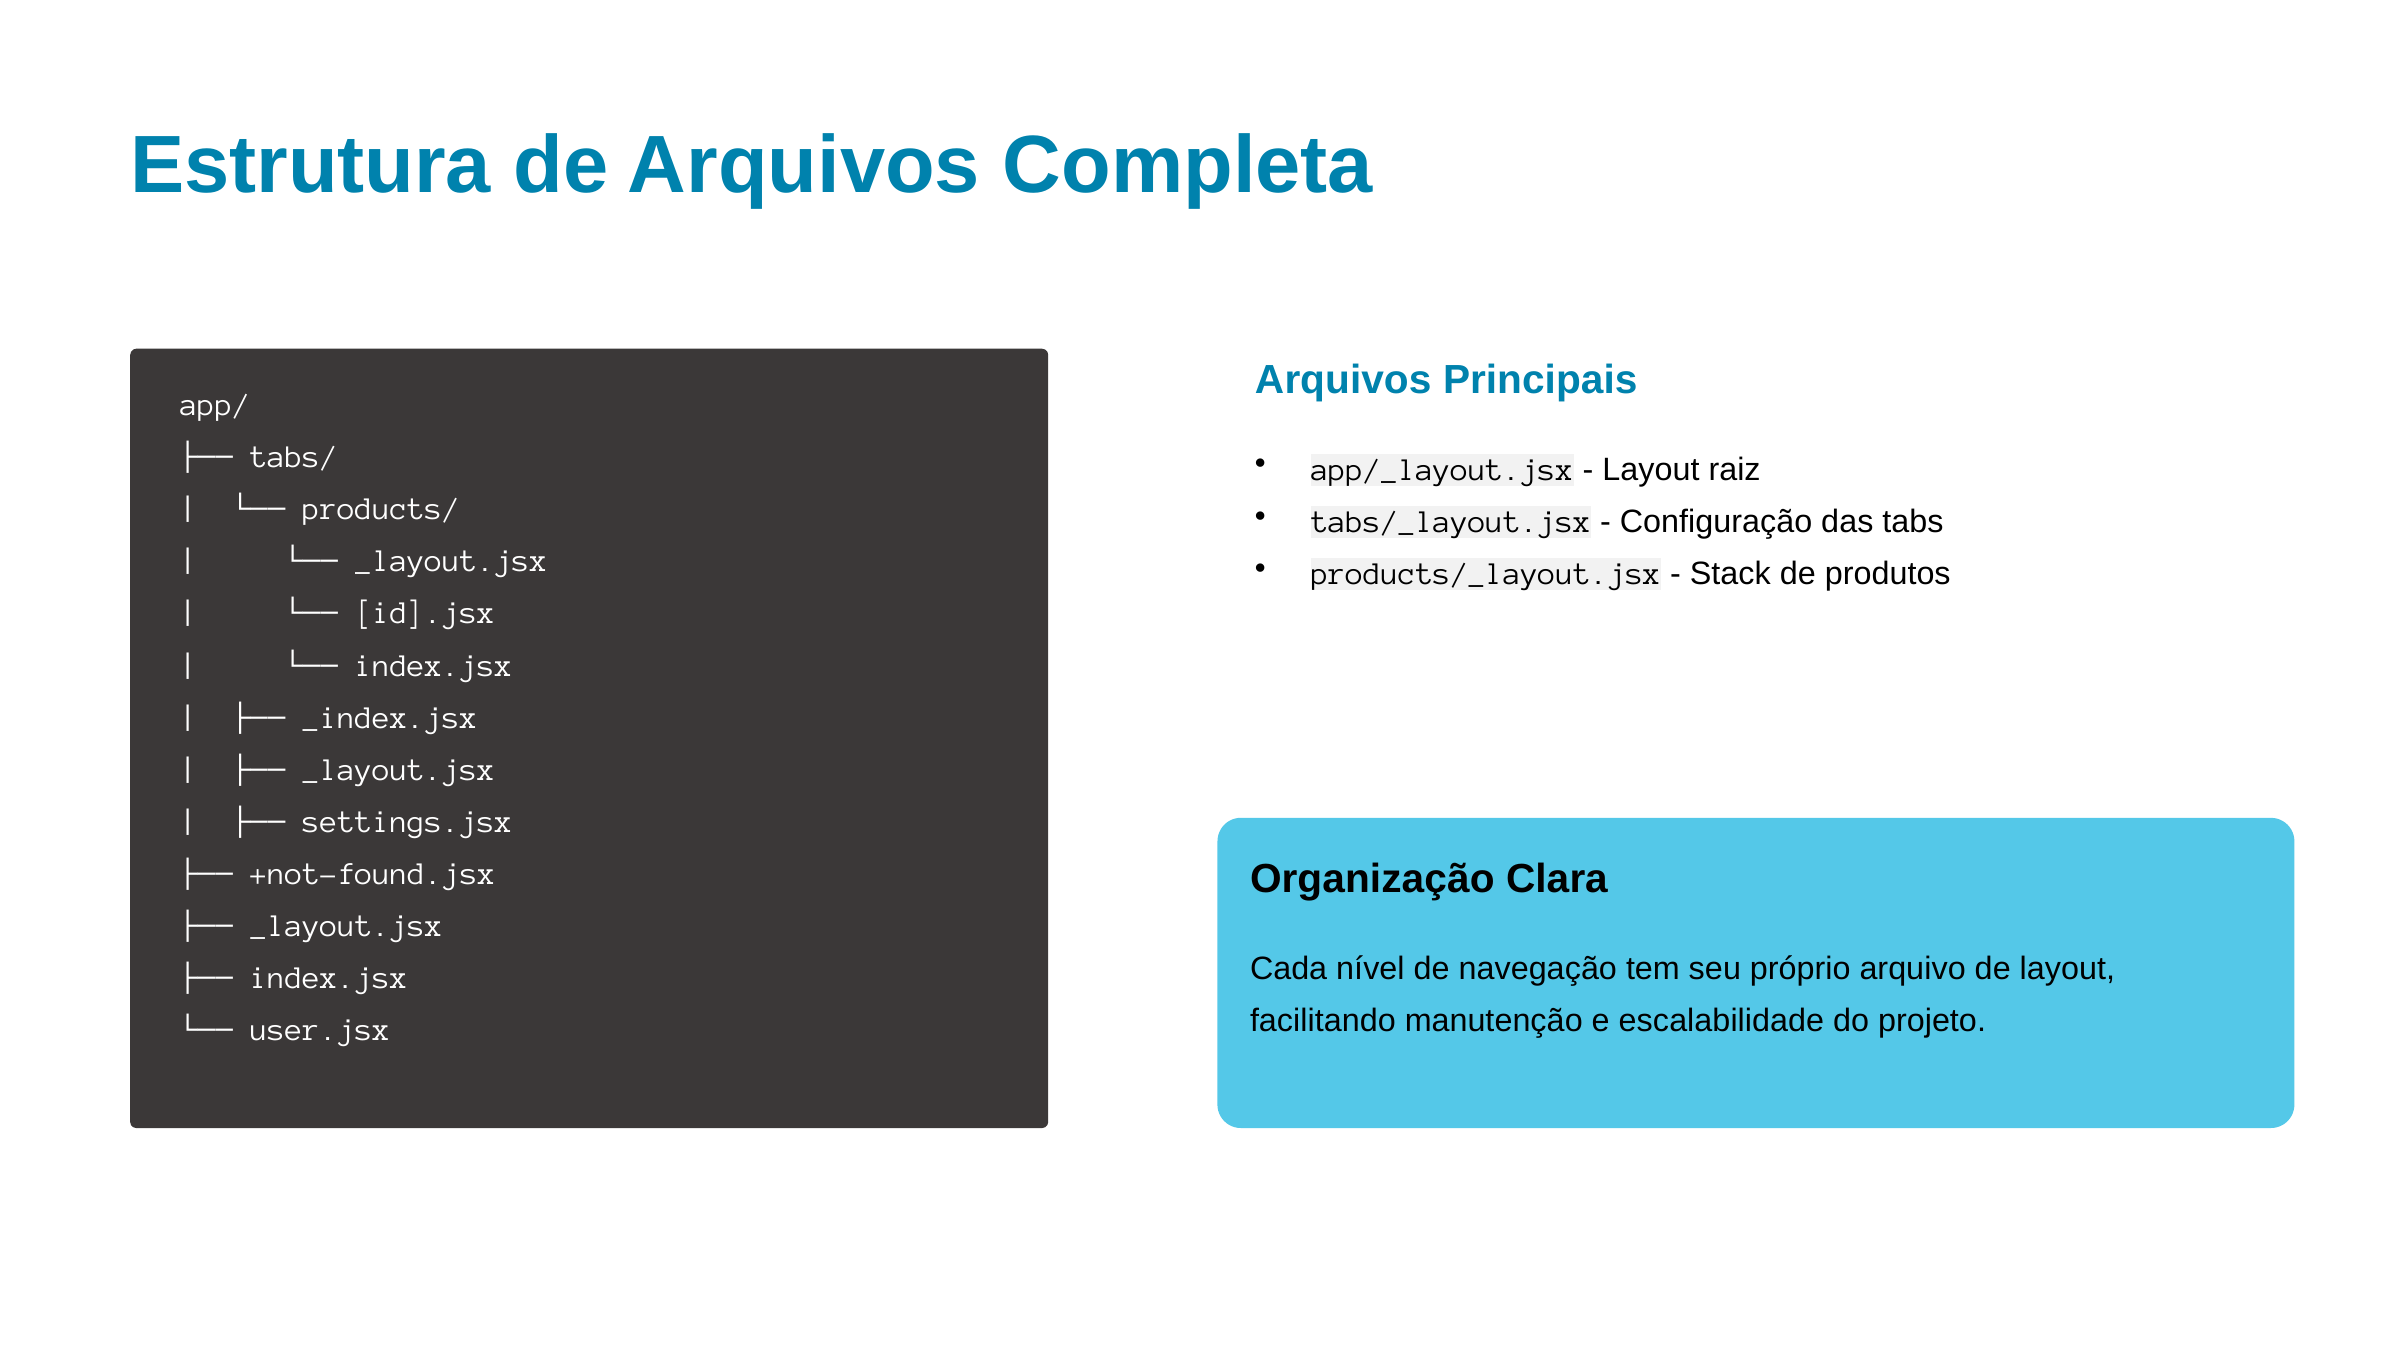

Estrutura de Arquivos Completa

Arquivos Principais
app/
├── tabs/
|  └── products/
|     └── _layout.jsx
|     └── [id].jsx
|     └── index.jsx
|  ├── _index.jsx
|  ├── _layout.jsx
|  ├── settings.jsx
├── +not-found.jsx
├── _layout.jsx
├── index.jsx
└── user.jsx

app/_layout.jsx - Layout raiz
tabs/_layout.jsx - Configuração das tabs
products/_layout.jsx - Stack de produtos

Organização Clara
Cada nível de navegação tem seu próprio arquivo de layout, facilitando manutenção e escalabilidade do projeto.